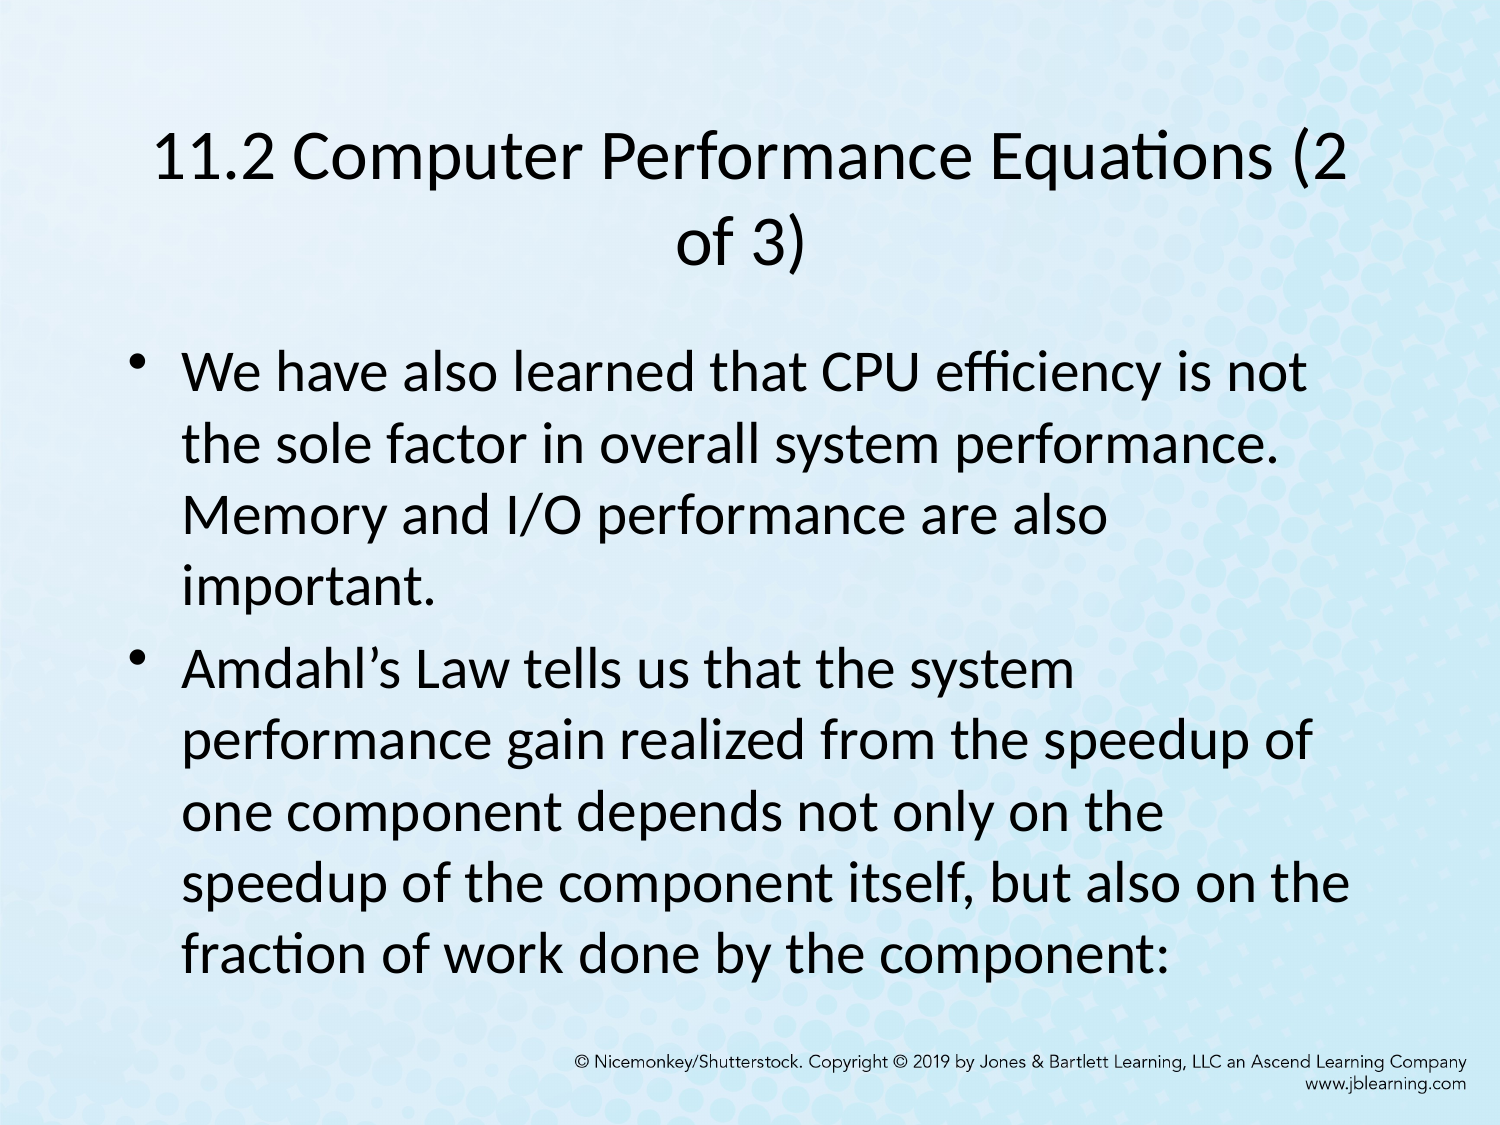

# 11.2 Computer Performance Equations (2 of 3)
We have also learned that CPU efficiency is not the sole factor in overall system performance.  Memory and I/O performance are also important.
Amdahl’s Law tells us that the system performance gain realized from the speedup of one component depends not only on the speedup of the component itself, but also on the fraction of work done by the component: